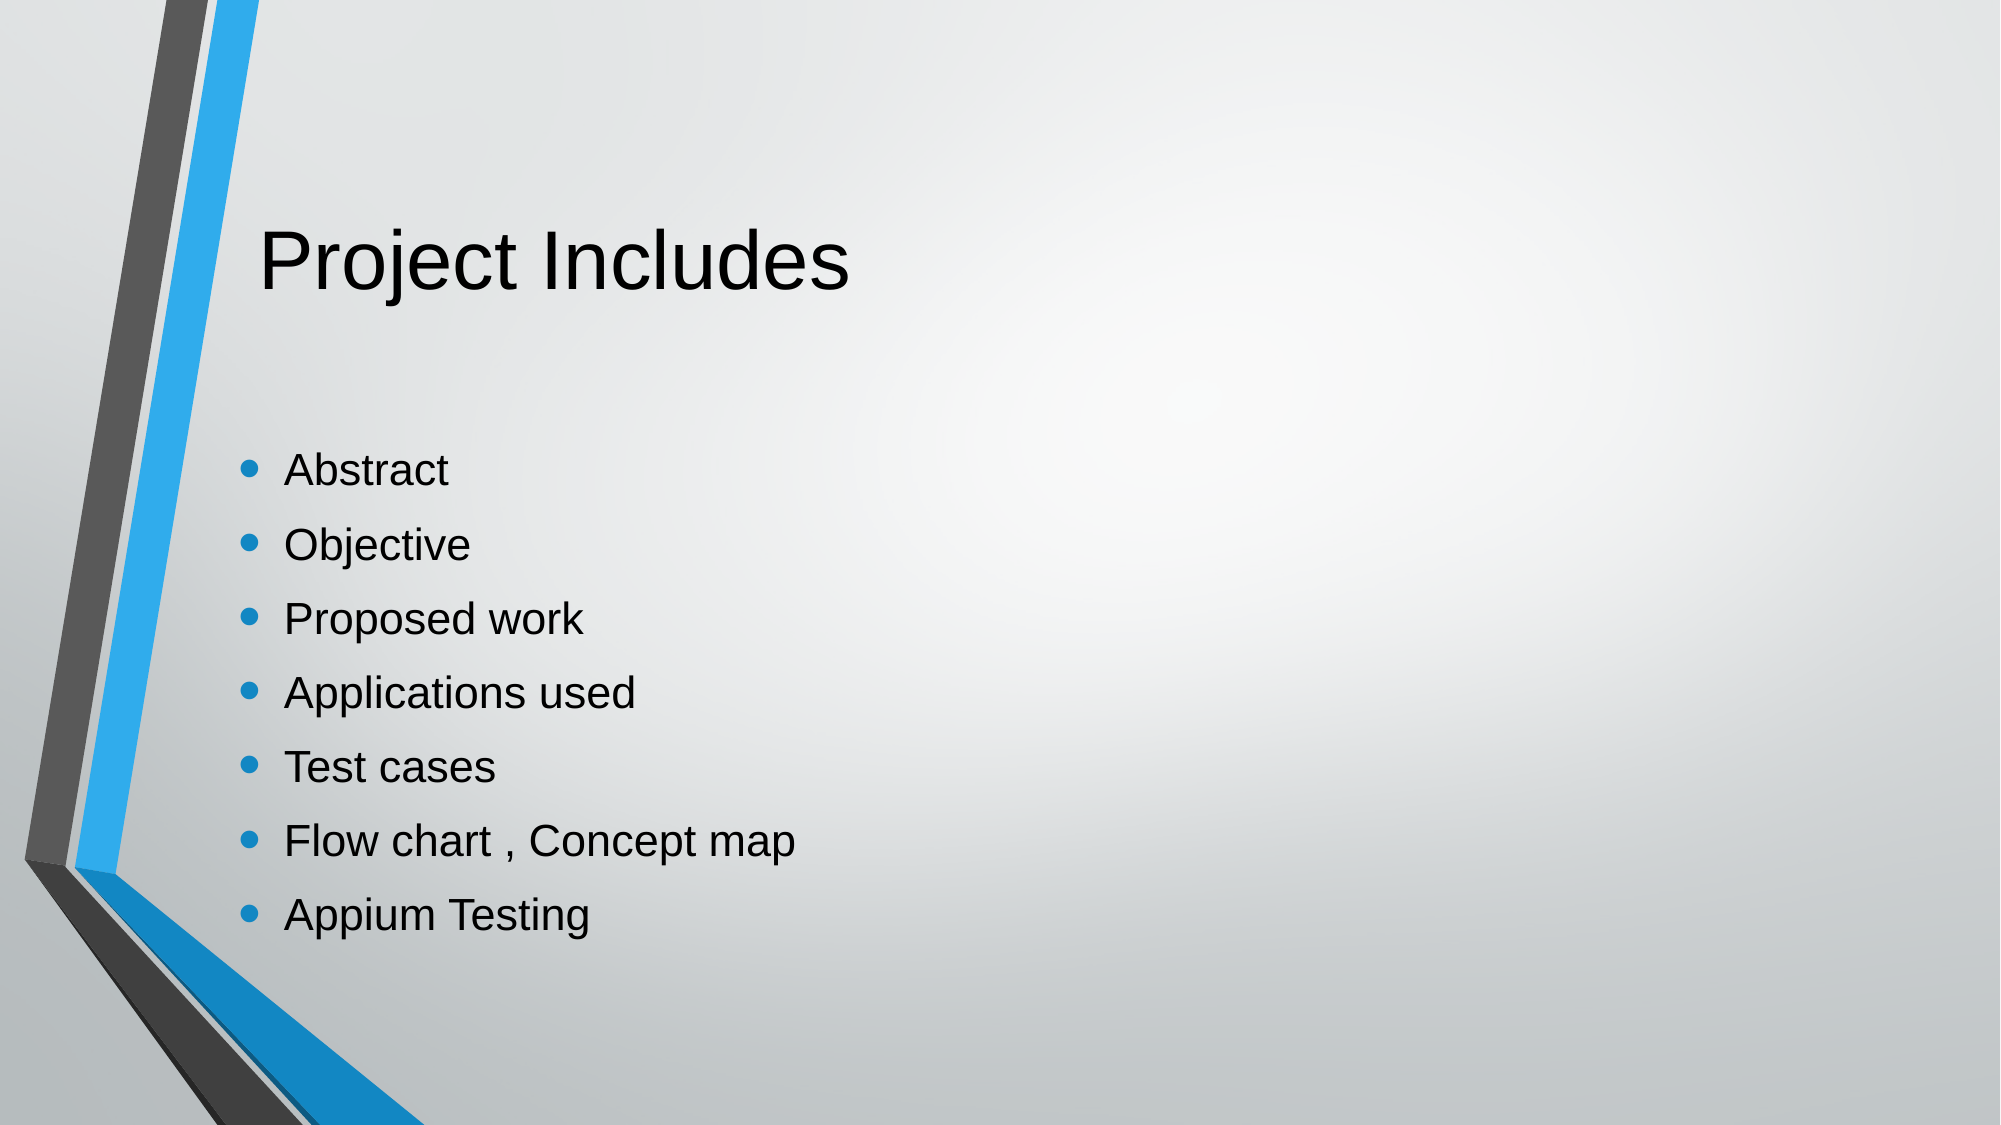

# Project Includes

Abstract
Objective
Proposed work
Applications used
Test cases
Flow chart , Concept map
Appium Testing